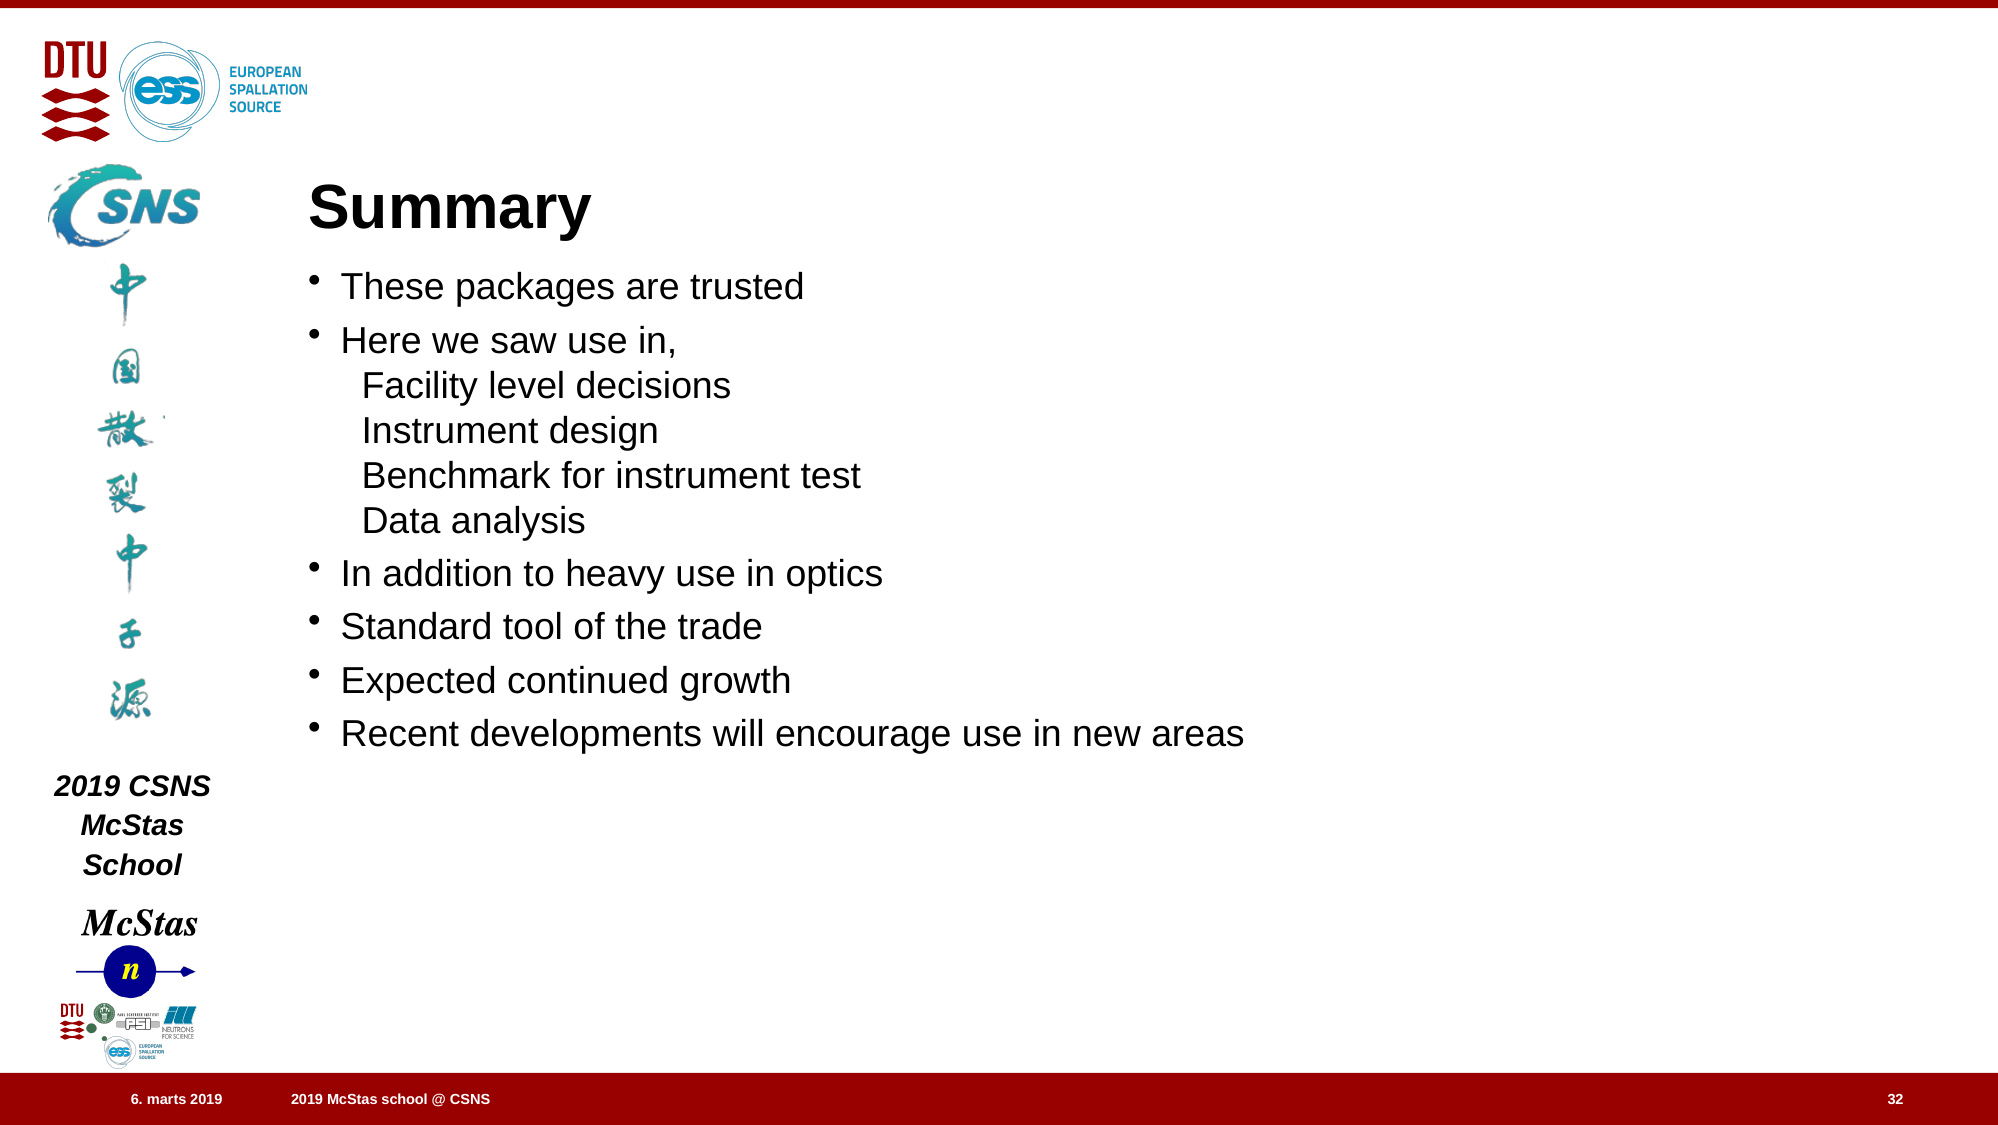

# Summary
These packages are trusted
Here we saw use in,
  Facility level decisions
  Instrument design
  Benchmark for instrument test
  Data analysis
In addition to heavy use in optics
Standard tool of the trade
Expected continued growth
Recent developments will encourage use in new areas
32